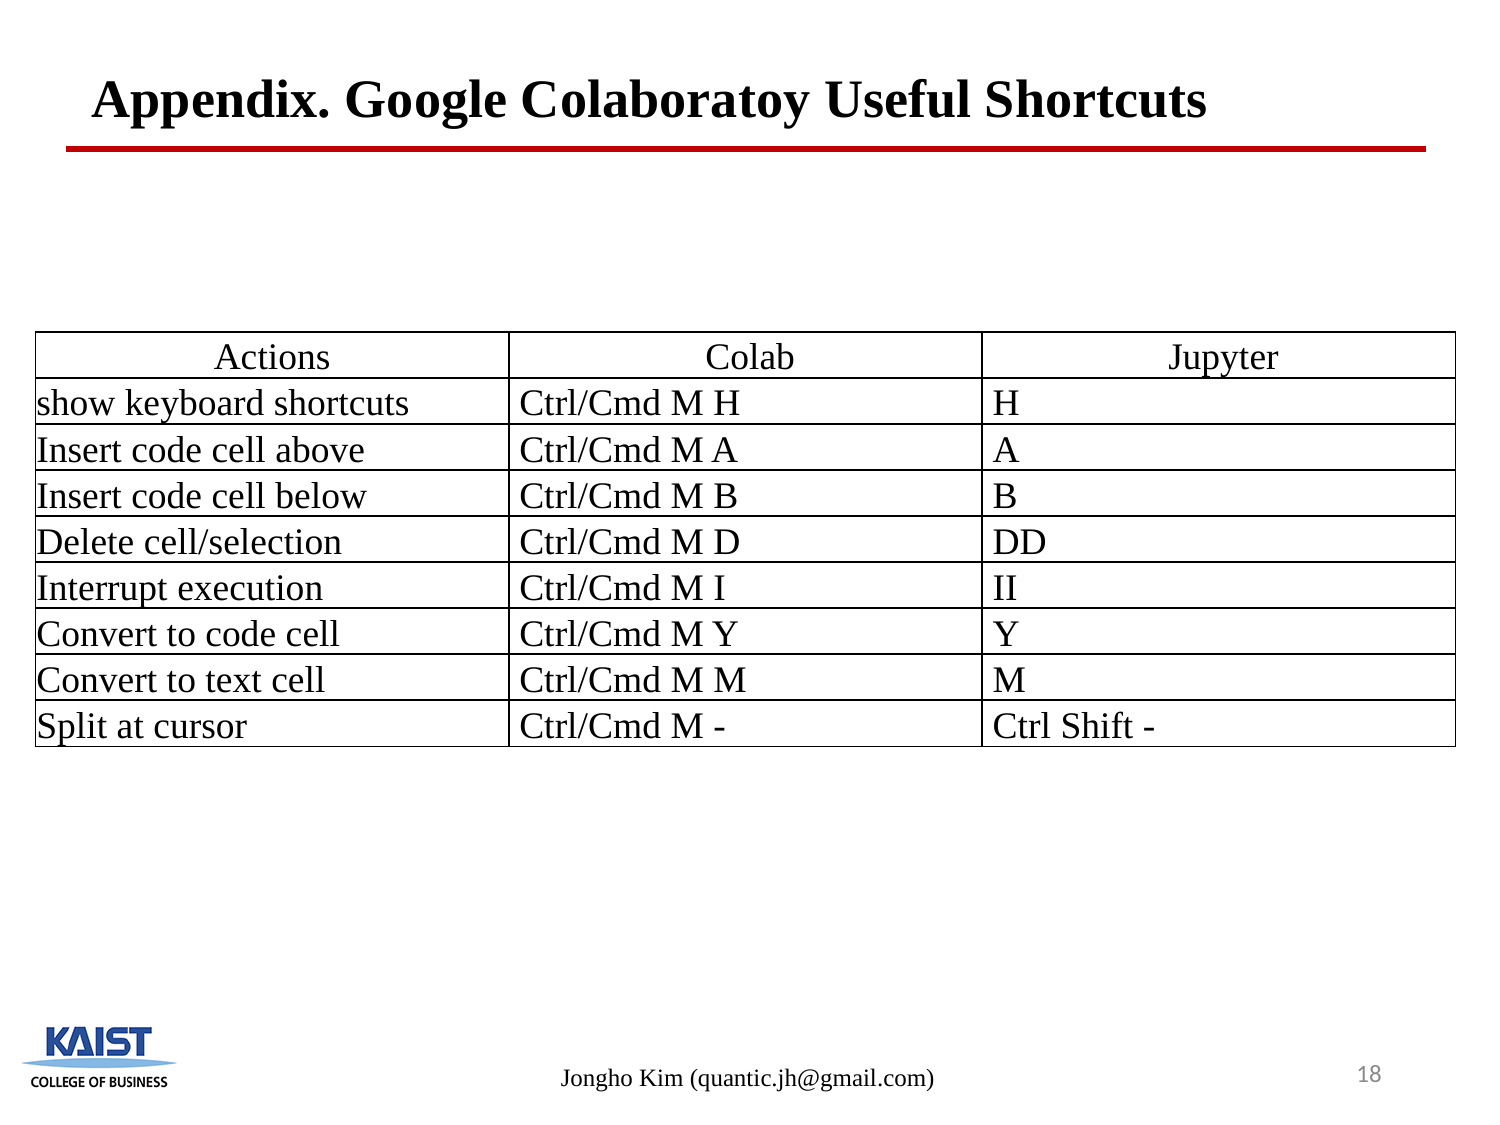

Appendix. Google Colaboratoy Useful Shortcuts
| Actions | Colab | Jupyter |
| --- | --- | --- |
| show keyboard shortcuts | Ctrl/Cmd M H | H |
| Insert code cell above | Ctrl/Cmd M A | A |
| Insert code cell below | Ctrl/Cmd M B | B |
| Delete cell/selection | Ctrl/Cmd M D | DD |
| Interrupt execution | Ctrl/Cmd M I | II |
| Convert to code cell | Ctrl/Cmd M Y | Y |
| Convert to text cell | Ctrl/Cmd M M | M |
| Split at cursor | Ctrl/Cmd M - | Ctrl Shift - |
18